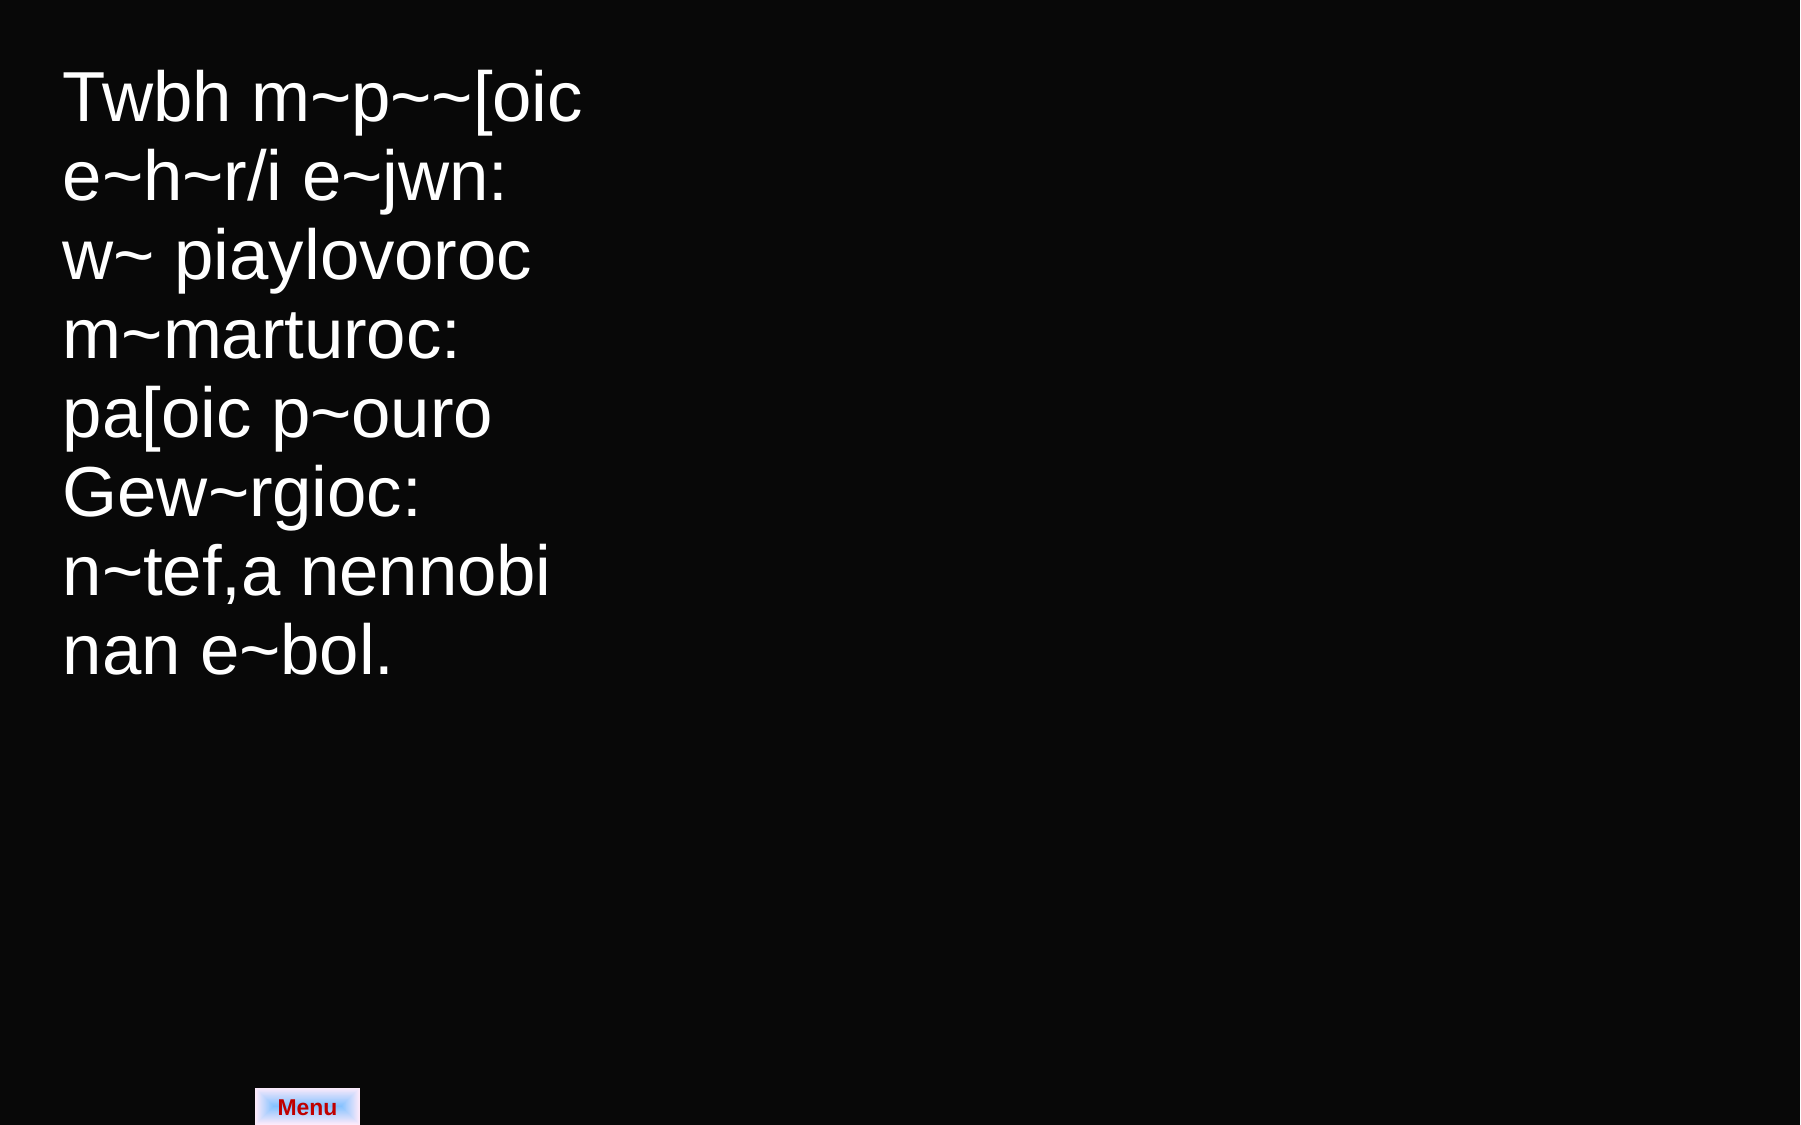

| Twbh m~p~~[oic e~h~r/i e~jwn: w~ piaylovoroc m~marturoc: pa[oic p~ouro Gew~rgioc: n~tef,a nennobi nan e~bol. |  |  |
| --- | --- | --- |

Menu